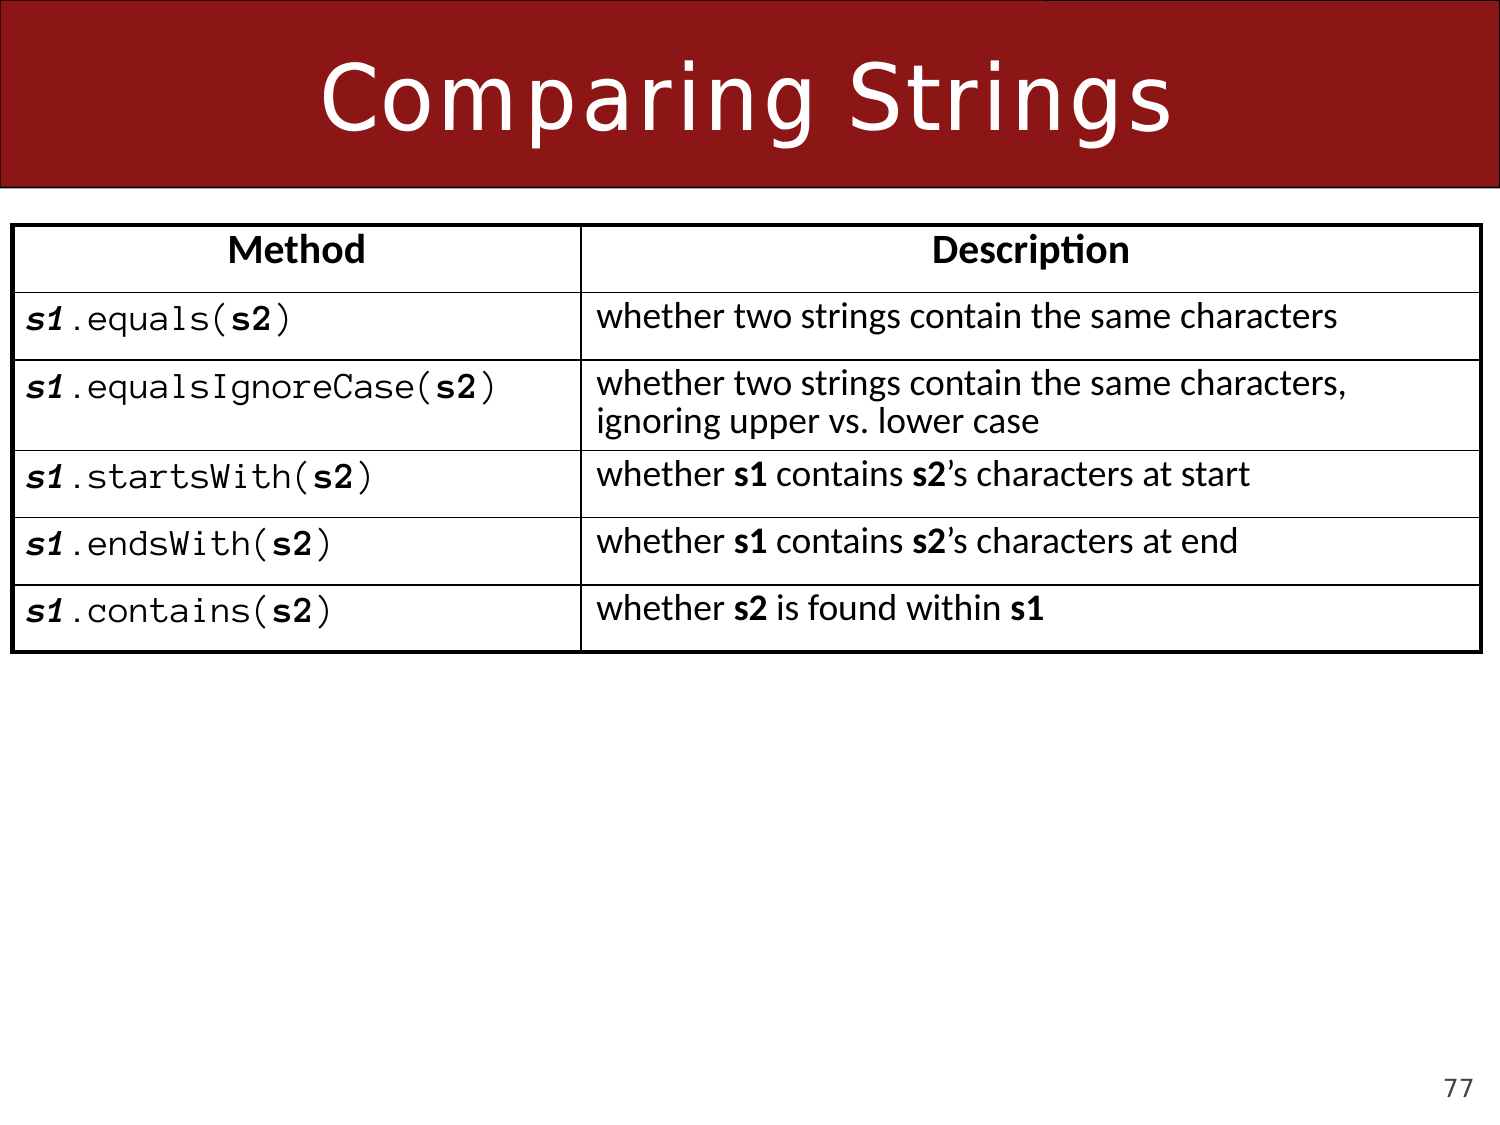

# Comparing Strings
| Method | Description |
| --- | --- |
| s1.equals(s2) | whether two strings contain the same characters |
| s1.equalsIgnoreCase(s2) | whether two strings contain the same characters, ignoring upper vs. lower case |
| s1.startsWith(s2) | whether s1 contains s2’s characters at start |
| s1.endsWith(s2) | whether s1 contains s2’s characters at end |
| s1.contains(s2) | whether s2 is found within s1 |